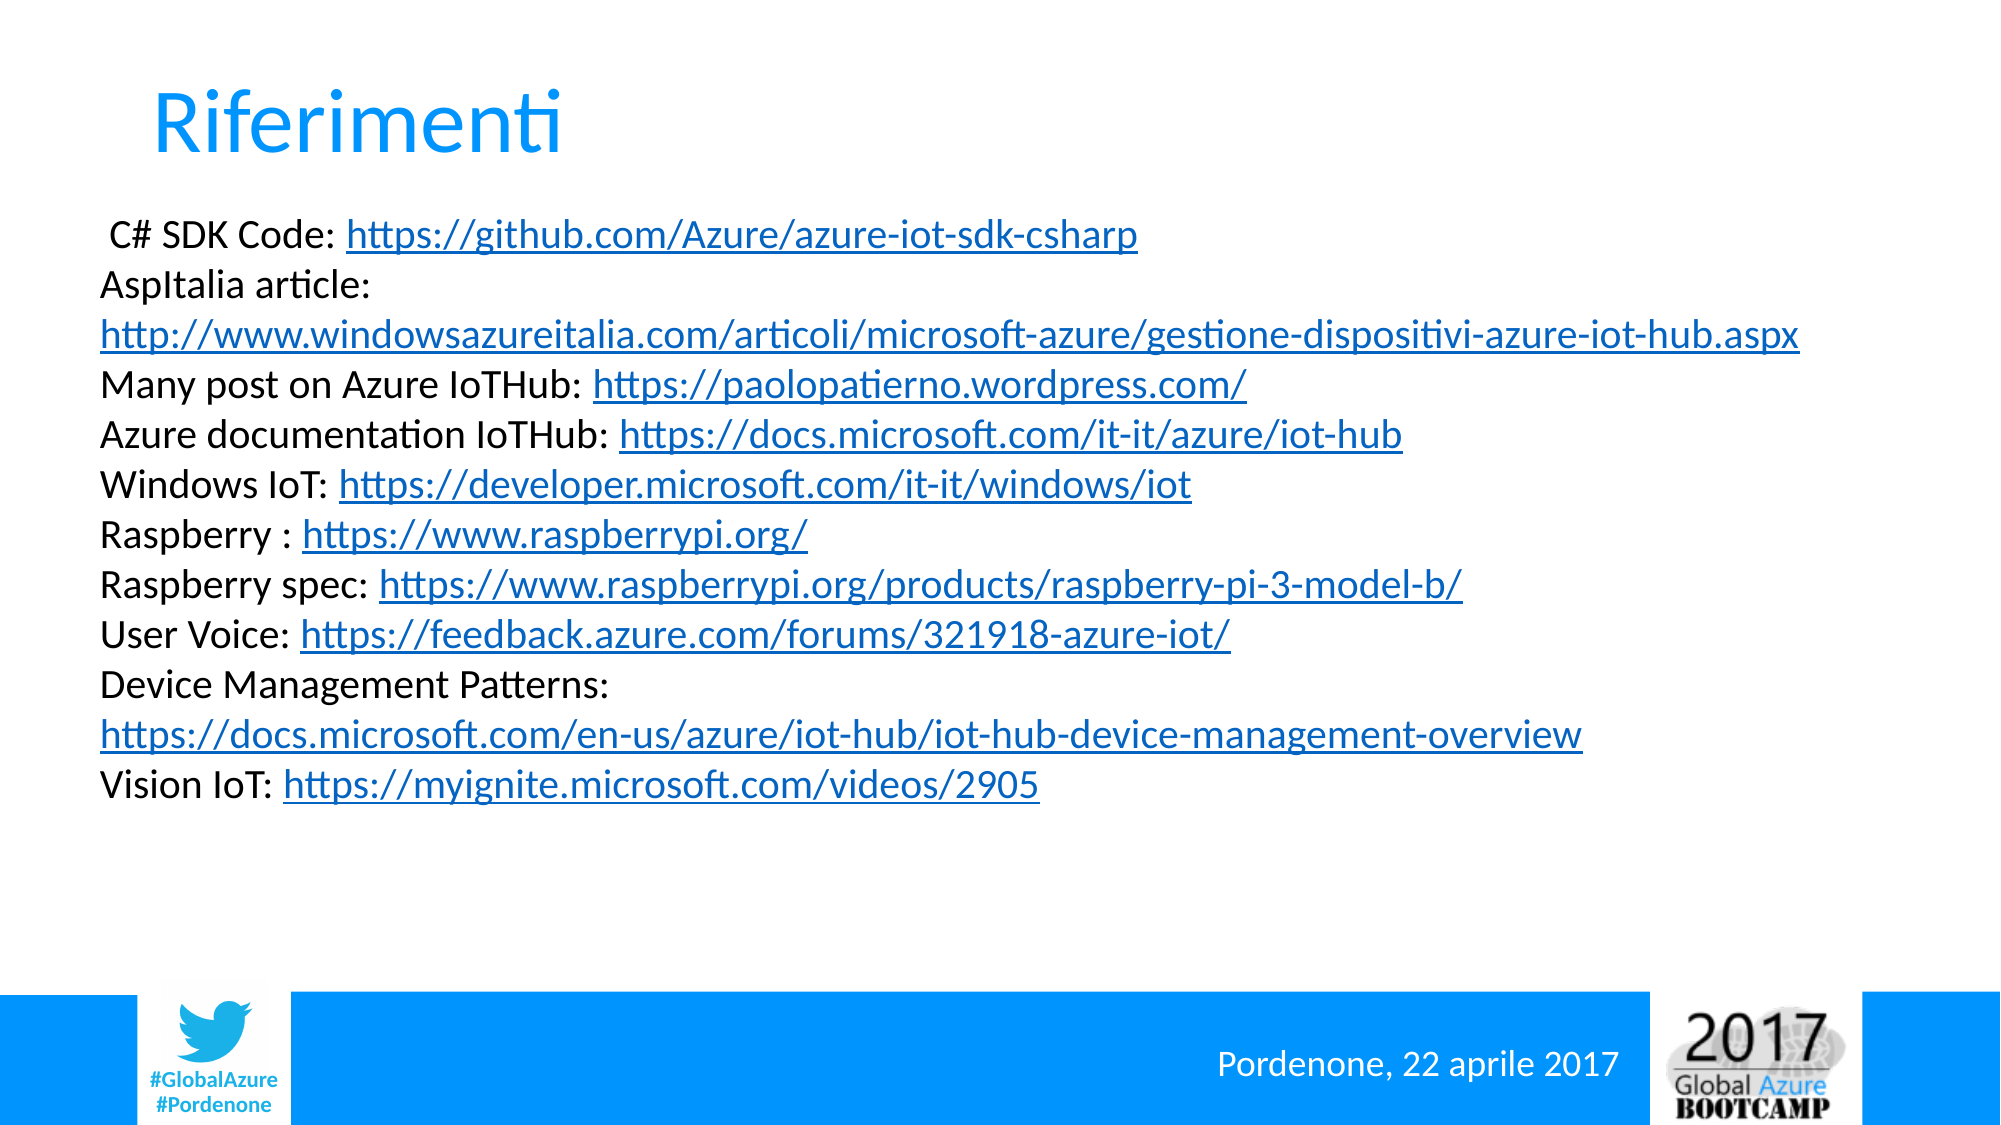

# Riferimenti
 C# SDK Code: https://github.com/Azure/azure-iot-sdk-csharp
AspItalia article: http://www.windowsazureitalia.com/articoli/microsoft-azure/gestione-dispositivi-azure-iot-hub.aspx
Many post on Azure IoTHub: https://paolopatierno.wordpress.com/
Azure documentation IoTHub: https://docs.microsoft.com/it-it/azure/iot-hub
Windows IoT: https://developer.microsoft.com/it-it/windows/iot
Raspberry : https://www.raspberrypi.org/
Raspberry spec: https://www.raspberrypi.org/products/raspberry-pi-3-model-b/
User Voice: https://feedback.azure.com/forums/321918-azure-iot/
Device Management Patterns: https://docs.microsoft.com/en-us/azure/iot-hub/iot-hub-device-management-overview
Vision IoT: https://myignite.microsoft.com/videos/2905